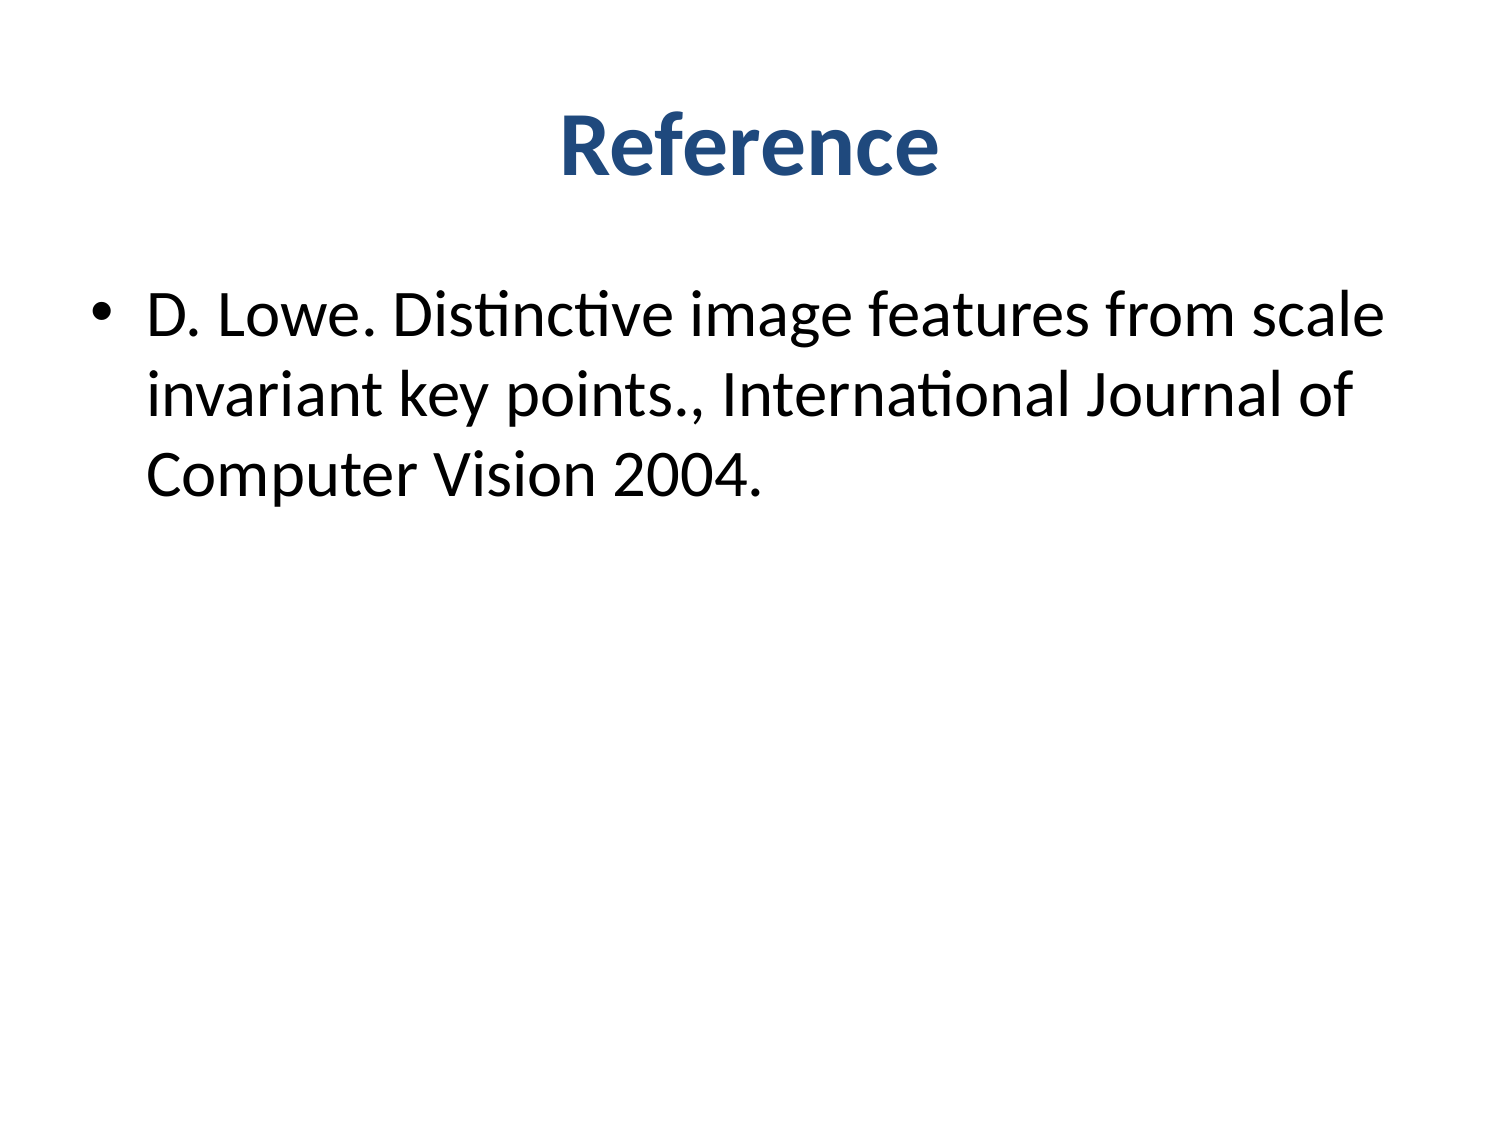

# Reference
D. Lowe. Distinctive image features from scale invariant key points., International Journal of Computer Vision 2004.